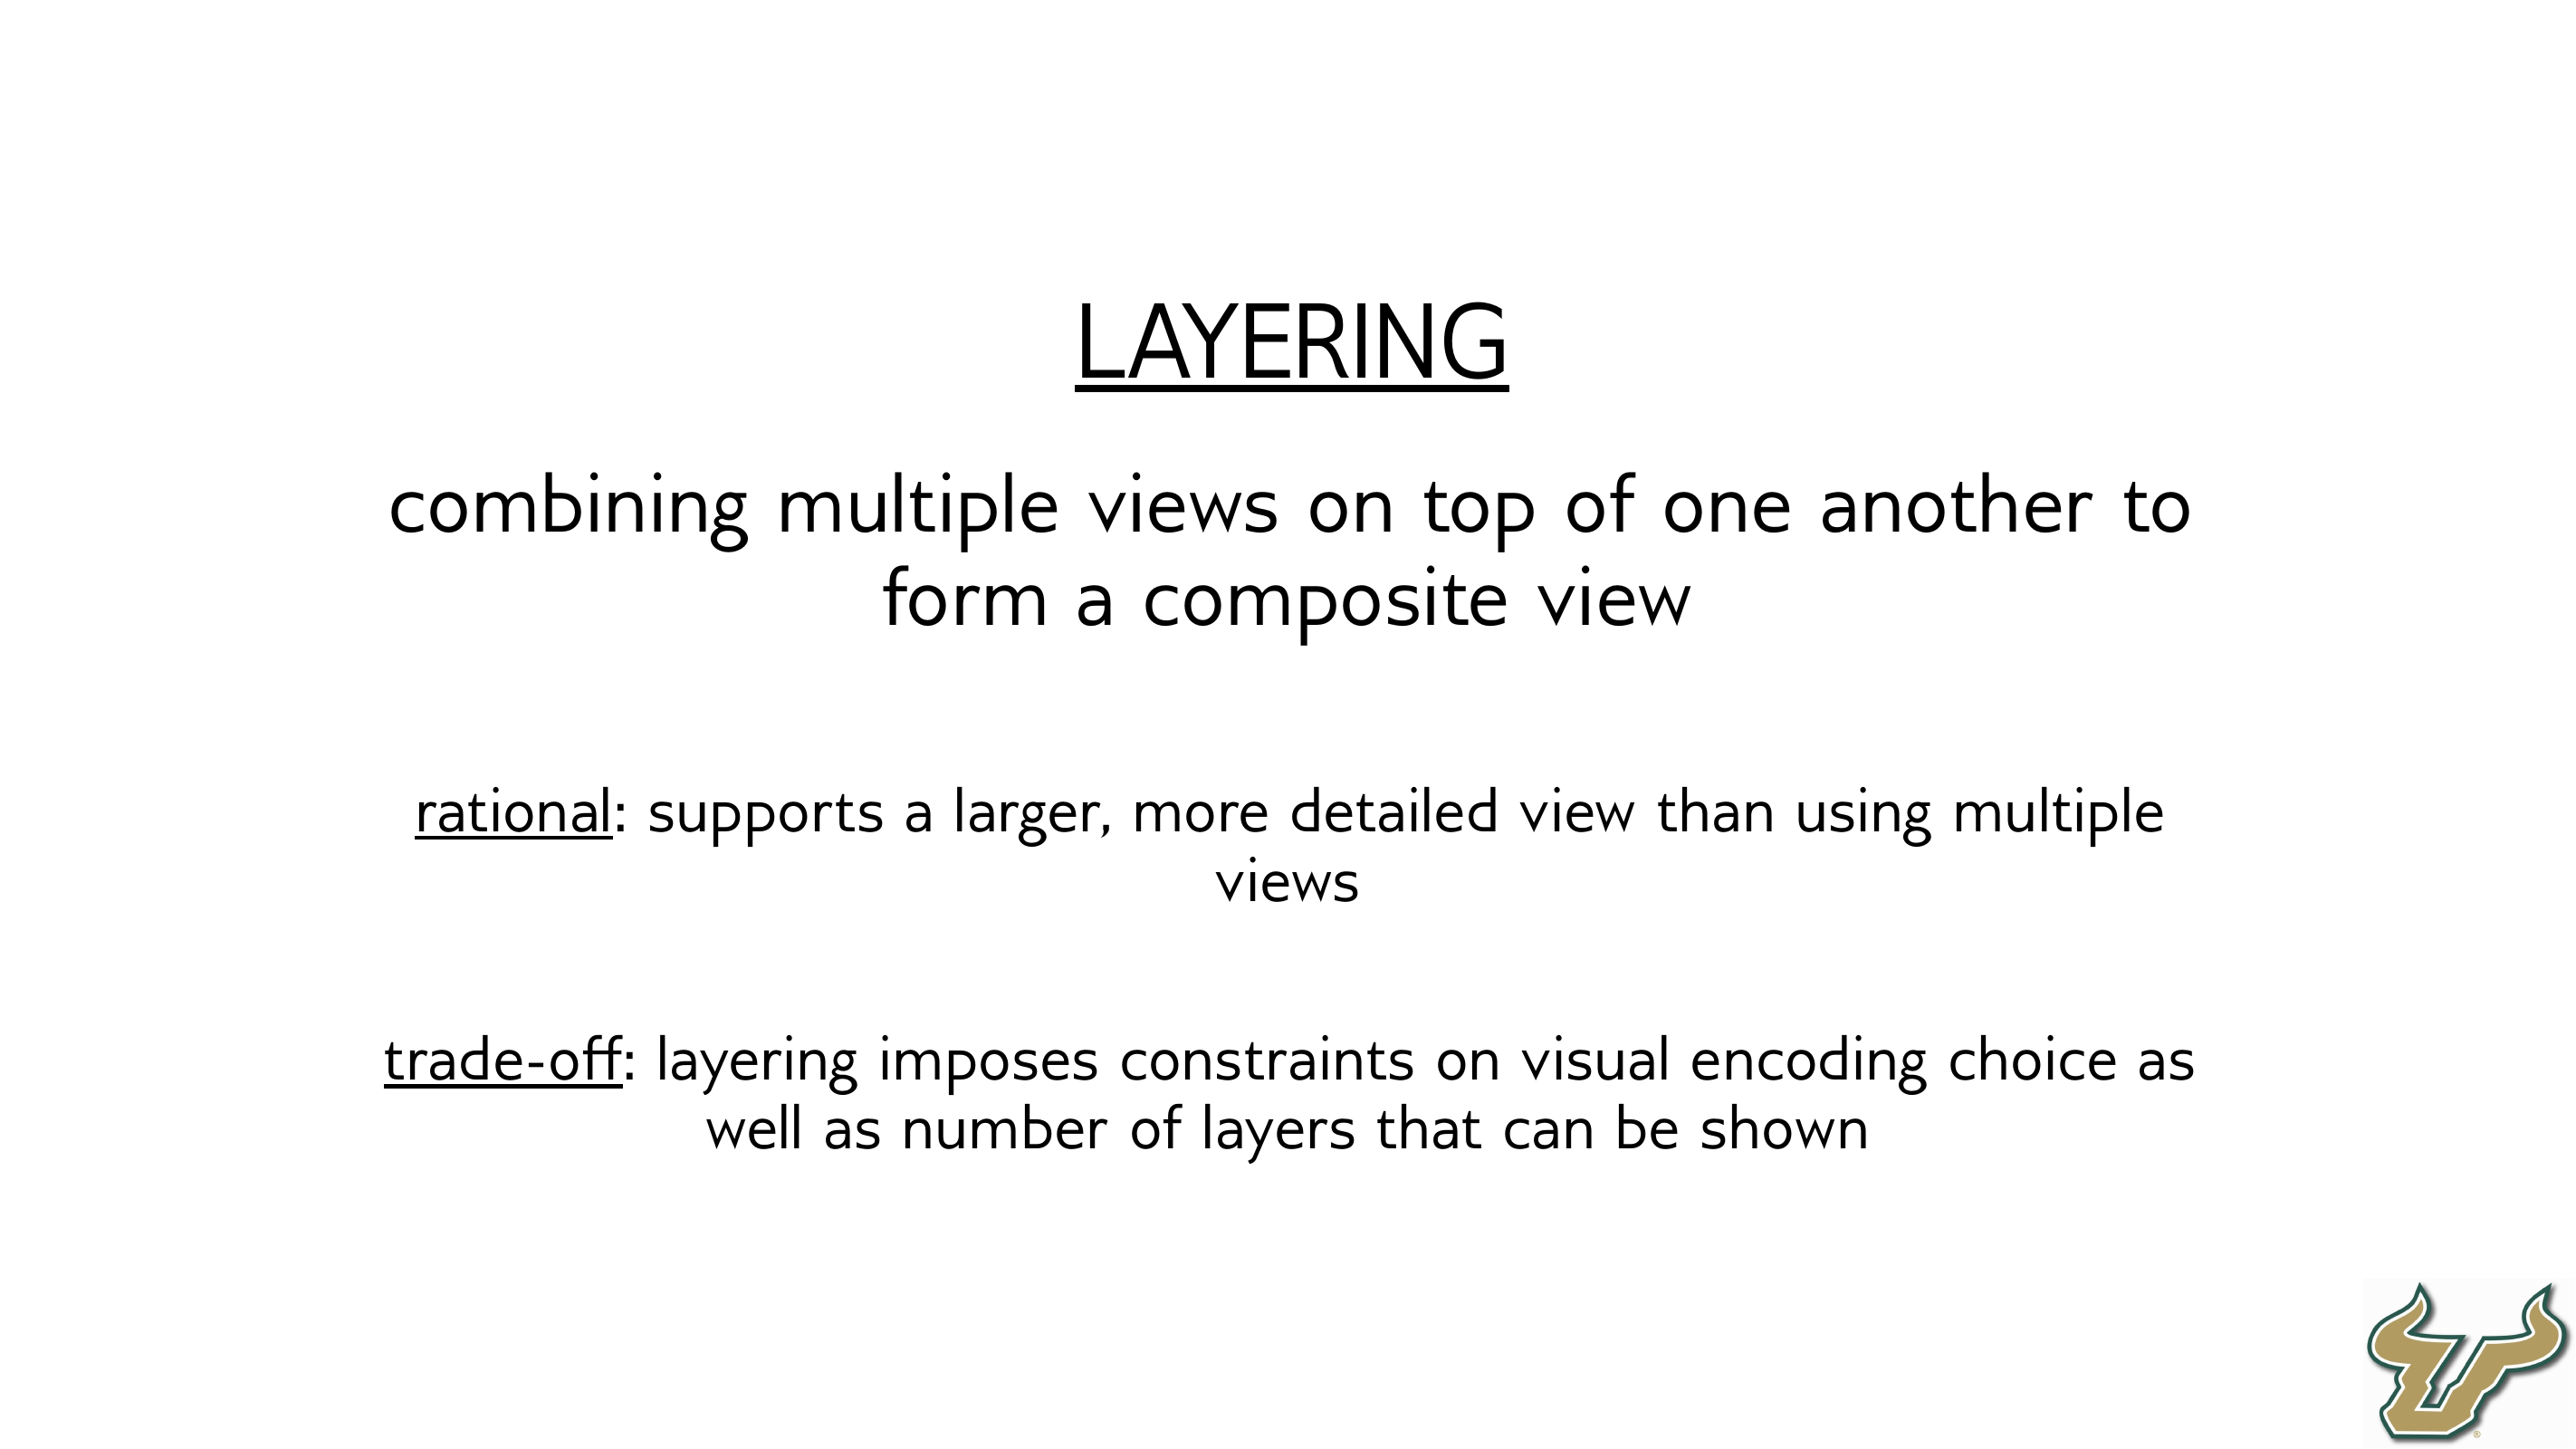

LAYERING
combining multiple views on top of one another to form a composite view

rational: supports a larger, more detailed view than using multiple views

trade-off: layering imposes constraints on visual encoding choice as well as number of layers that can be shown